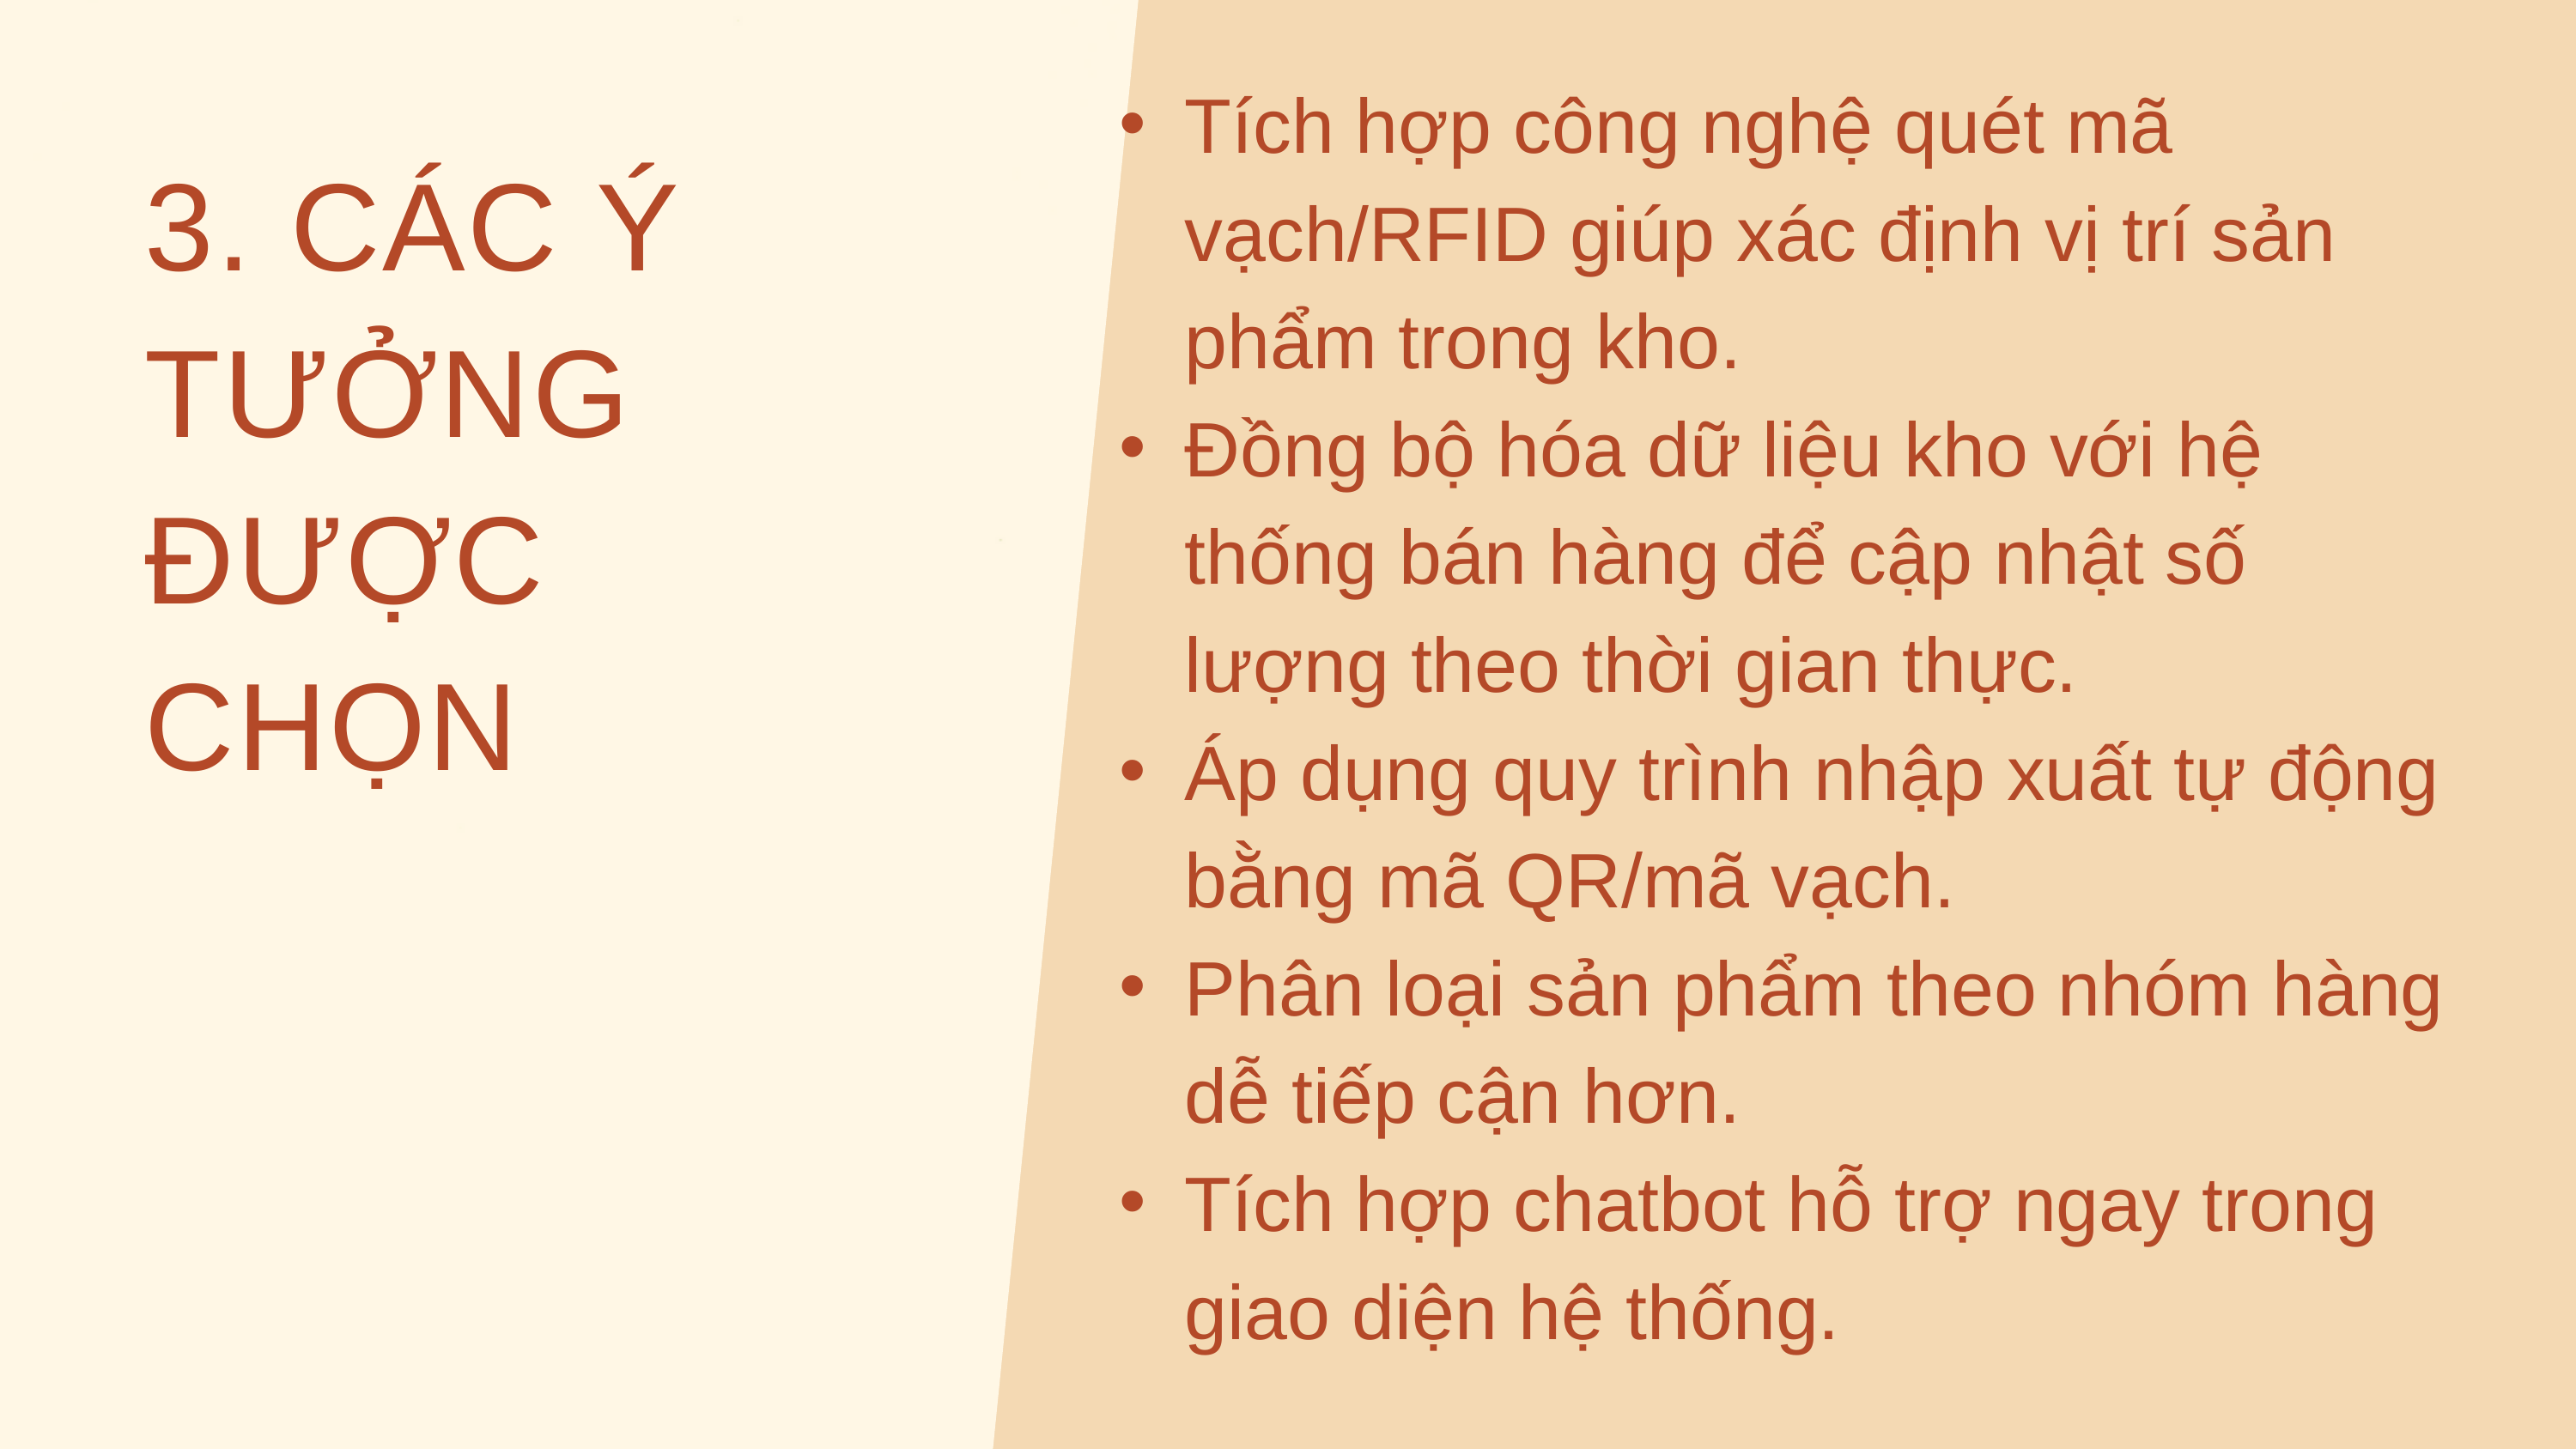

Tích hợp công nghệ quét mã vạch/RFID giúp xác định vị trí sản phẩm trong kho.
Đồng bộ hóa dữ liệu kho với hệ thống bán hàng để cập nhật số lượng theo thời gian thực.
Áp dụng quy trình nhập xuất tự động bằng mã QR/mã vạch.
Phân loại sản phẩm theo nhóm hàng dễ tiếp cận hơn.
Tích hợp chatbot hỗ trợ ngay trong giao diện hệ thống.
3. CÁC Ý TƯỞNG ĐƯỢC CHỌN